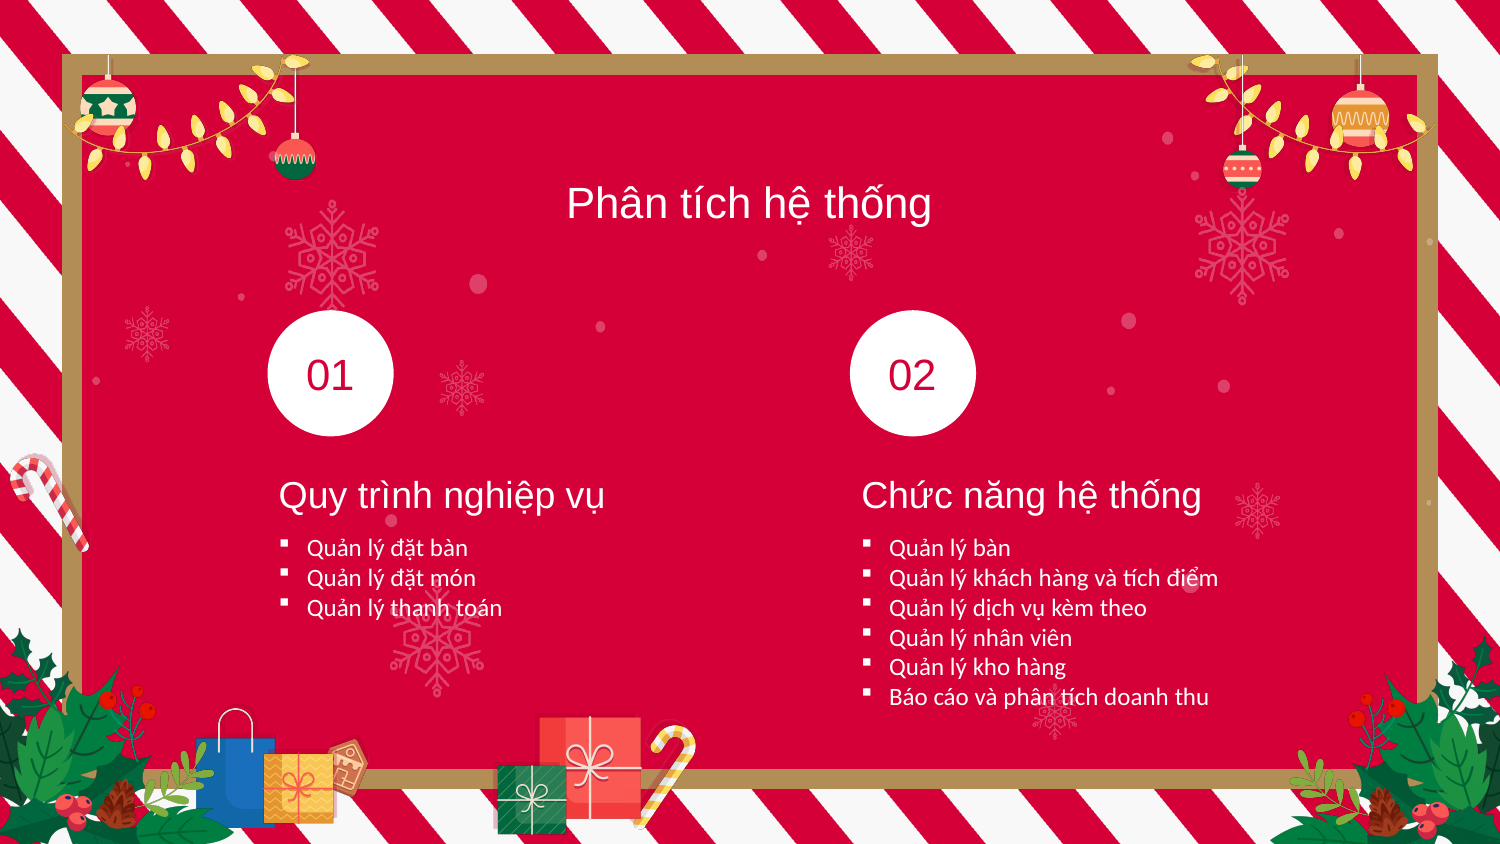

Phân tích hệ thống
01
02
Quy trình nghiệp vụ
Chức năng hệ thống
Quản lý đặt bàn
Quản lý đặt món
Quản lý thanh toán

Quản lý bàn
Quản lý khách hàng và tích điểm
Quản lý dịch vụ kèm theo
Quản lý nhân viên
Quản lý kho hàng
Báo cáo và phân tích doanh thu